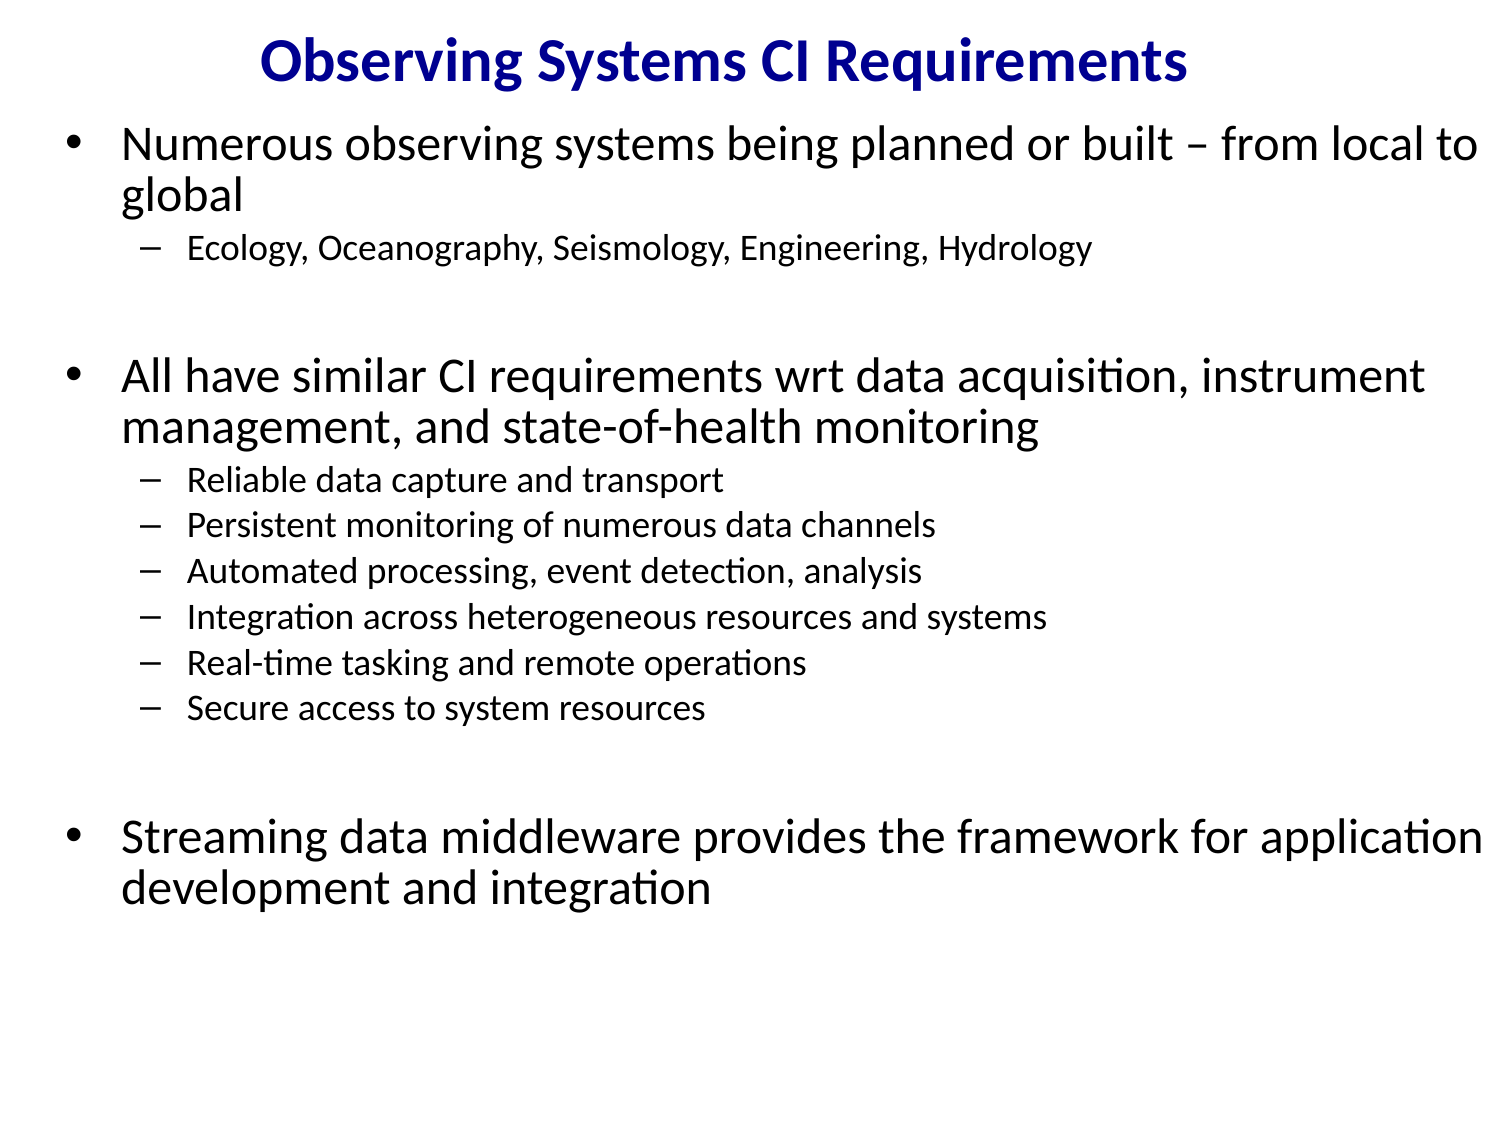

# Observing Systems CI Requirements
Numerous observing systems being planned or built – from local to global
Ecology, Oceanography, Seismology, Engineering, Hydrology

All have similar CI requirements wrt data acquisition, instrument management, and state-of-health monitoring
Reliable data capture and transport
Persistent monitoring of numerous data channels
Automated processing, event detection, analysis
Integration across heterogeneous resources and systems
Real-time tasking and remote operations
Secure access to system resources

Streaming data middleware provides the framework for application development and integration